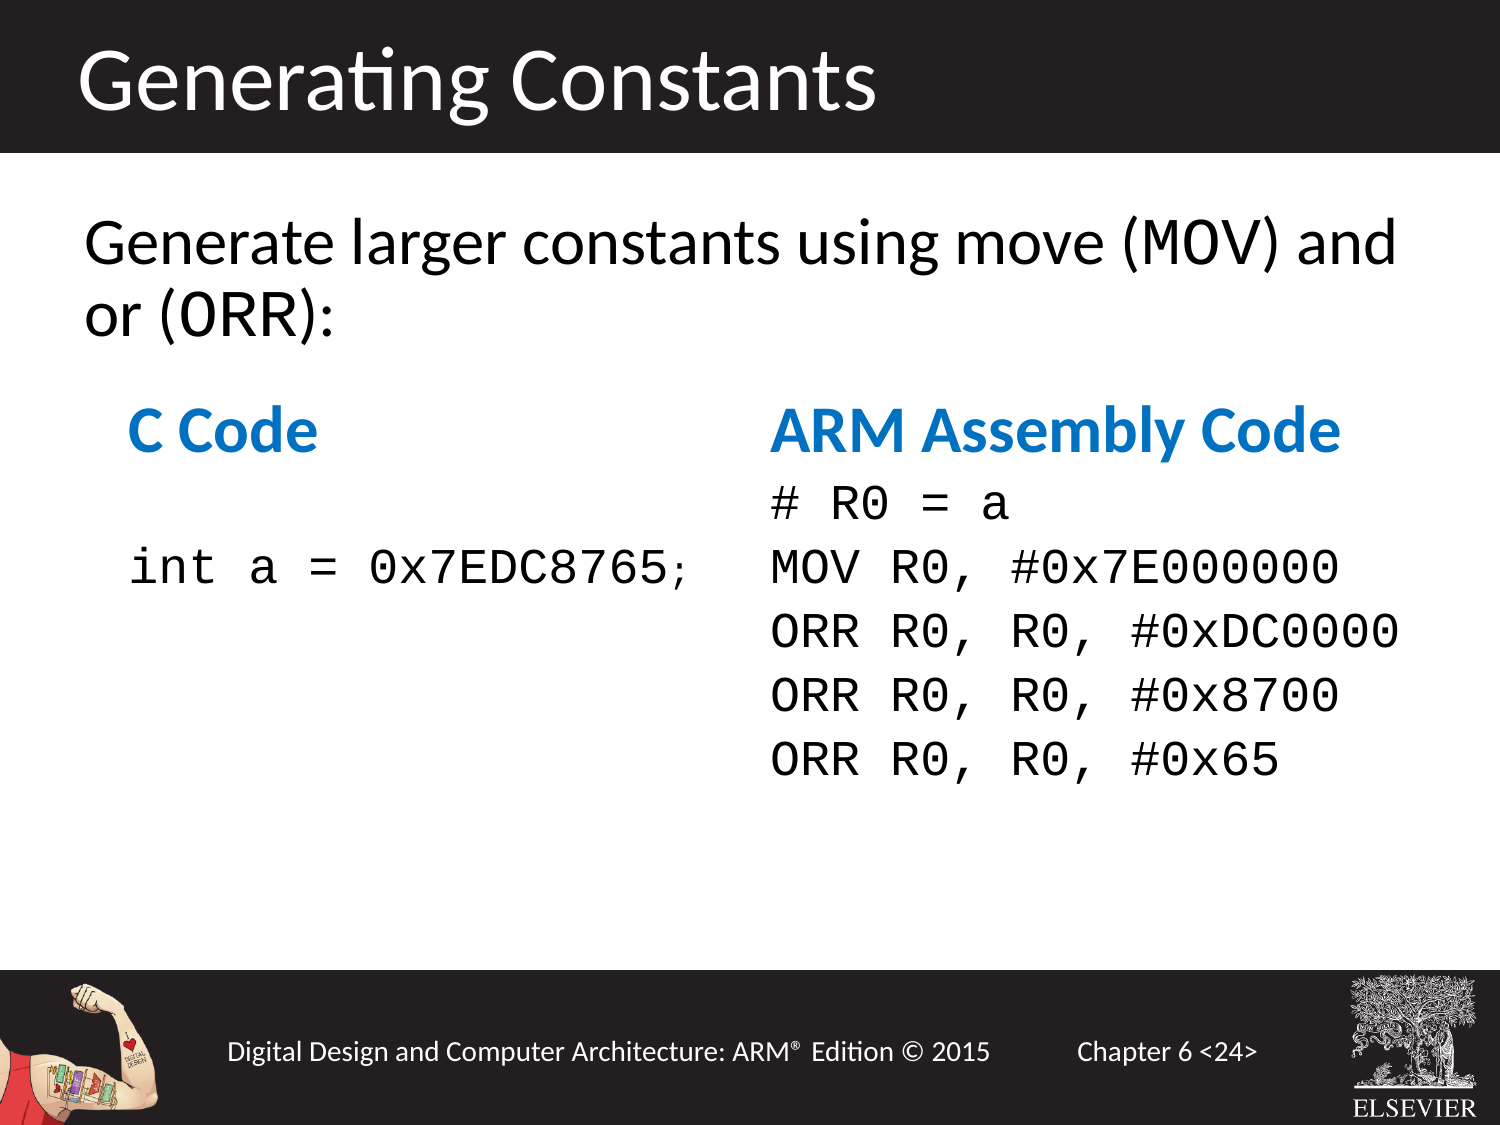

Generating Constants

Generate larger constants using move (MOV) and or (ORR):

C Code

int a = 0x7EDC8765;
ARM Assembly Code
# R0 = a
MOV R0, #0x7E000000
ORR R0, R0, #0xDC0000
ORR R0, R0, #0x8700
ORR R0, R0, #0x65